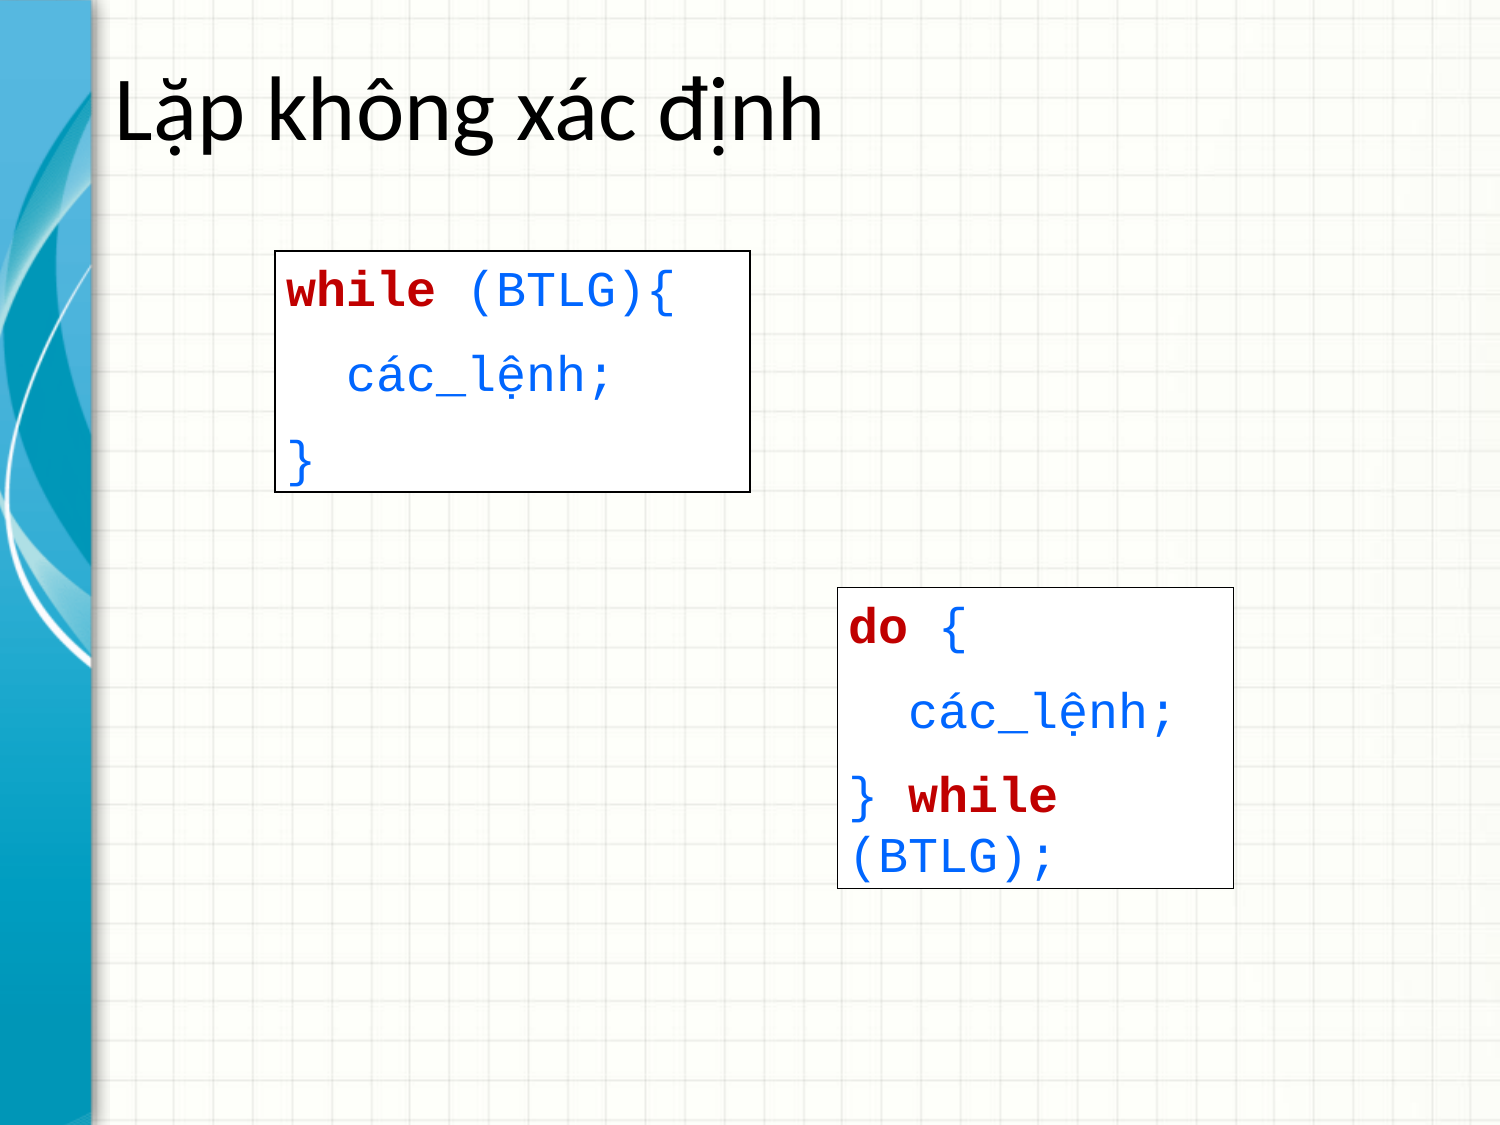

# Lặp không xác định
while (BTLG){
  các_lệnh;
}
do {
  các_lệnh;
} while (BTLG);